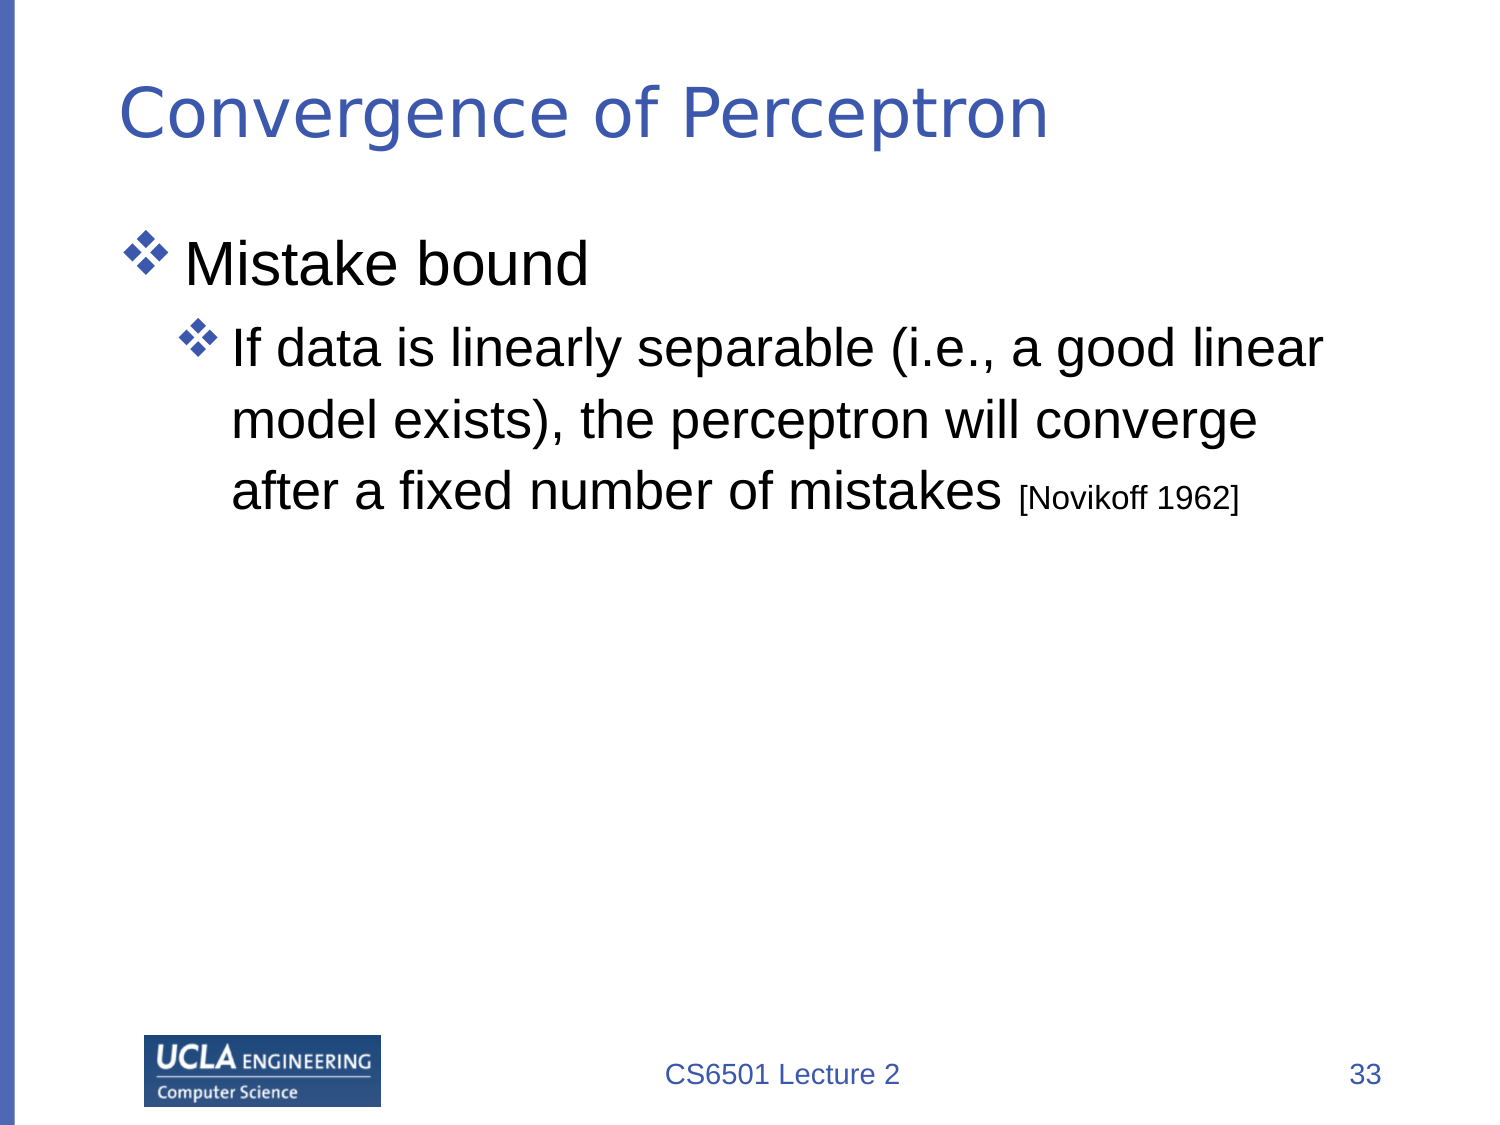

# Convergence of Perceptron
Mistake bound
If data is linearly separable (i.e., a good linear model exists), the perceptron will converge after a fixed number of mistakes [Novikoff 1962]
CS6501 Lecture 2
33